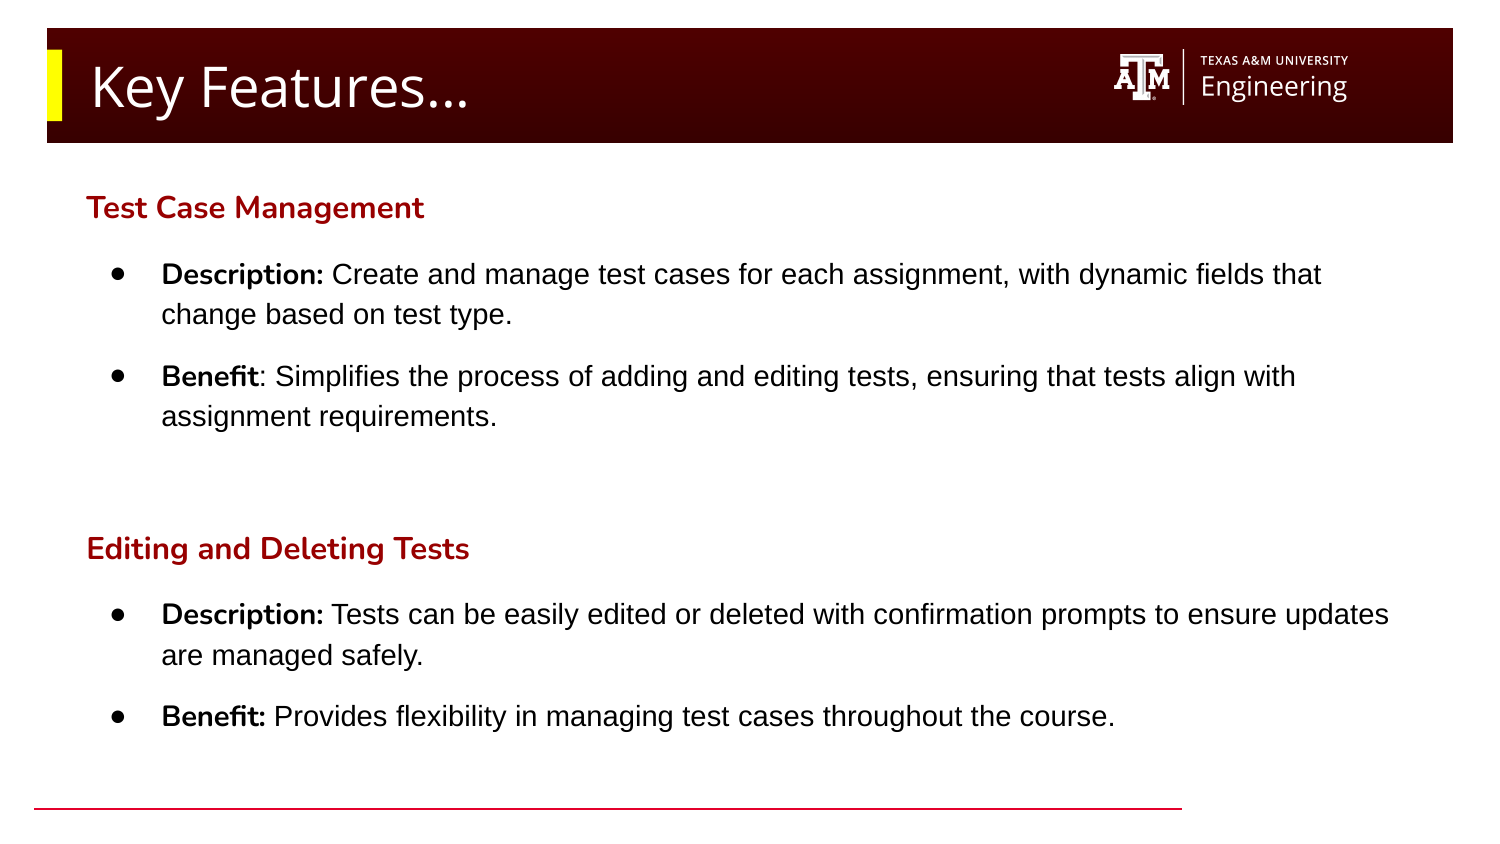

# Key Features...
Test Case Management
Description: Create and manage test cases for each assignment, with dynamic fields that change based on test type.
Benefit: Simplifies the process of adding and editing tests, ensuring that tests align with assignment requirements.

Editing and Deleting Tests
Description: Tests can be easily edited or deleted with confirmation prompts to ensure updates are managed safely.
Benefit: Provides flexibility in managing test cases throughout the course.